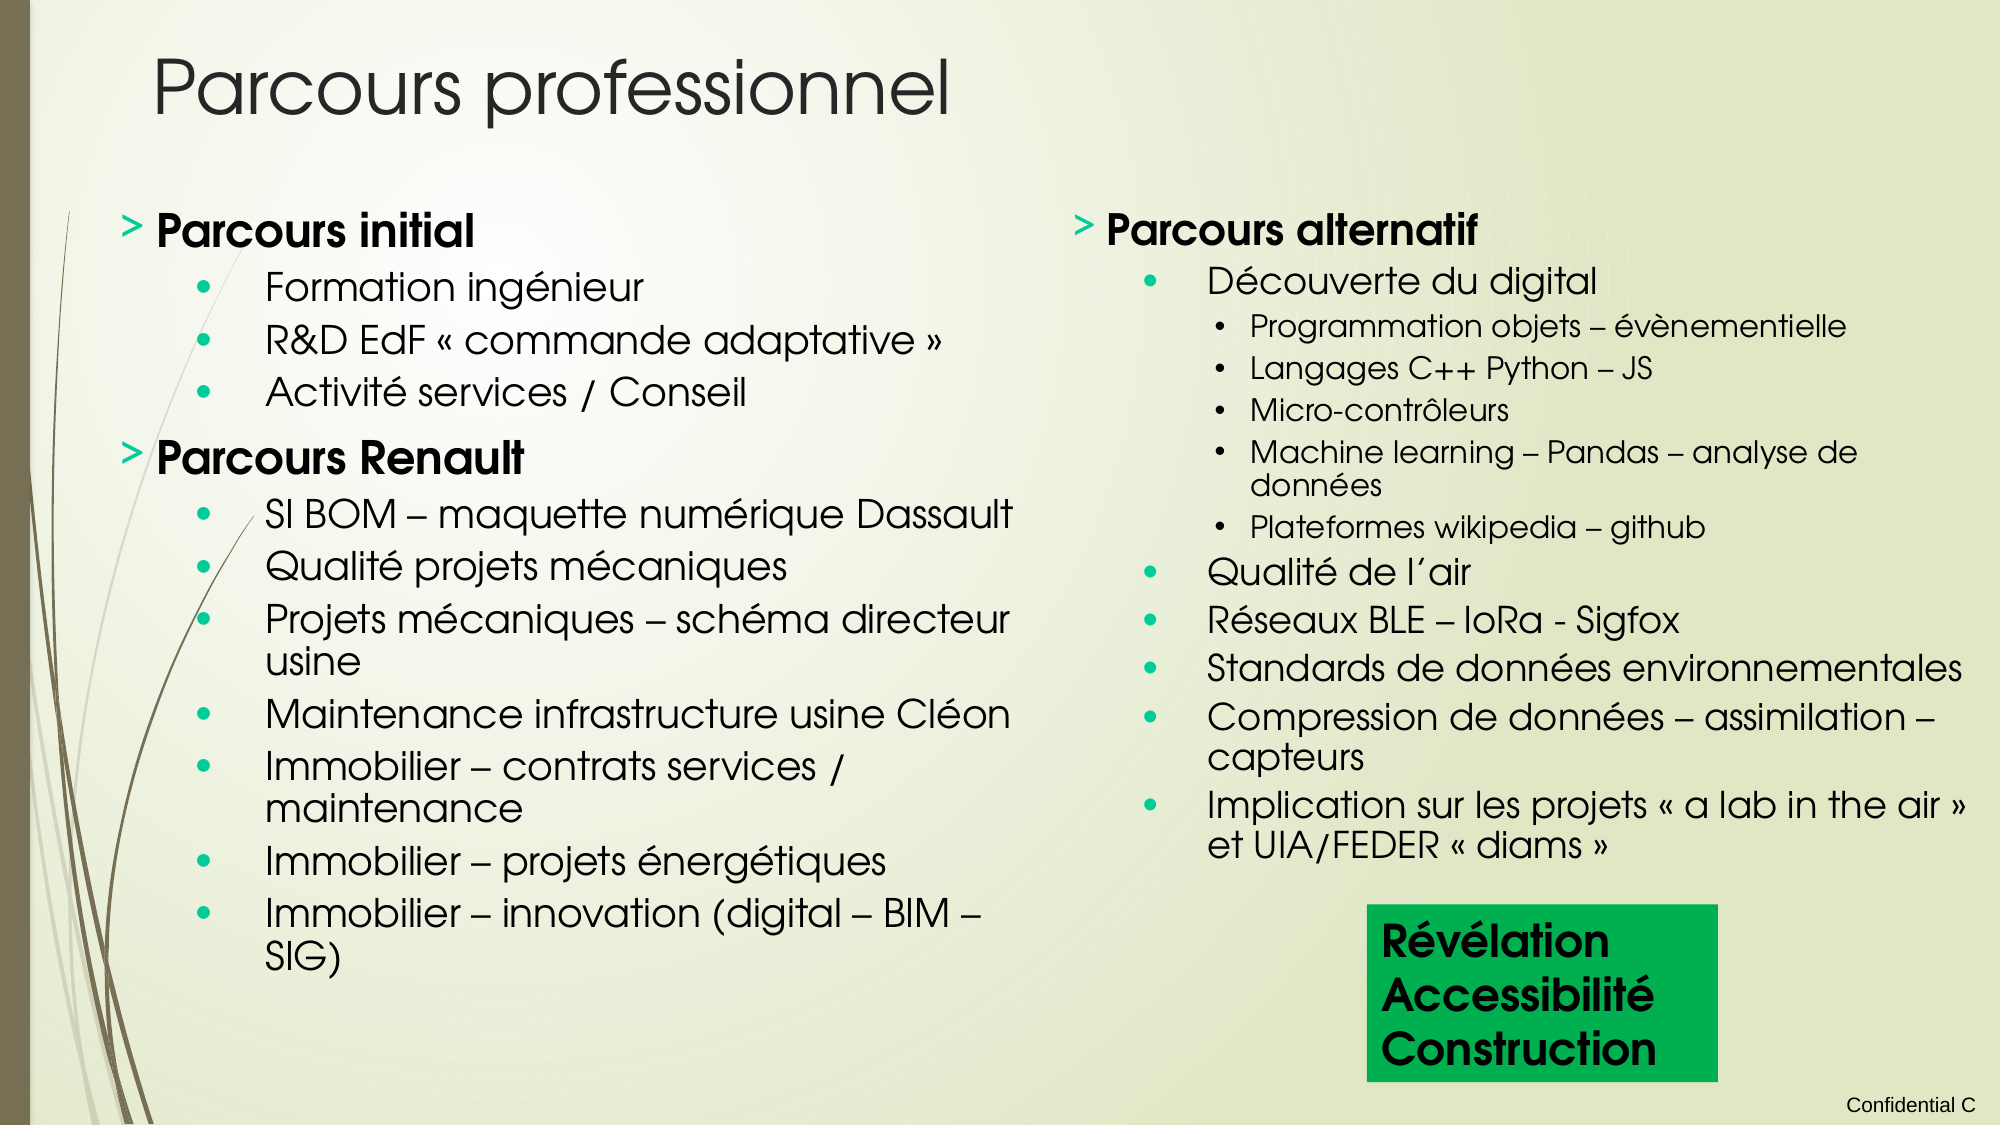

# Parcours professionnel
Parcours alternatif
Découverte du digital
Programmation objets – évènementielle
Langages C++ Python – JS
Micro-contrôleurs
Machine learning – Pandas – analyse de données
Plateformes wikipedia – github
Qualité de l’air
Réseaux BLE – loRa - Sigfox
Standards de données environnementales
Compression de données – assimilation – capteurs
Implication sur les projets « a lab in the air » et UIA/FEDER « diams »
Parcours initial
Formation ingénieur
R&D EdF « commande adaptative »
Activité services / Conseil
Parcours Renault
SI BOM – maquette numérique Dassault
Qualité projets mécaniques
Projets mécaniques – schéma directeur usine
Maintenance infrastructure usine Cléon
Immobilier – contrats services / maintenance
Immobilier – projets énergétiques
Immobilier – innovation (digital – BIM – SIG)

Révélation
Accessibilité
Construction
5